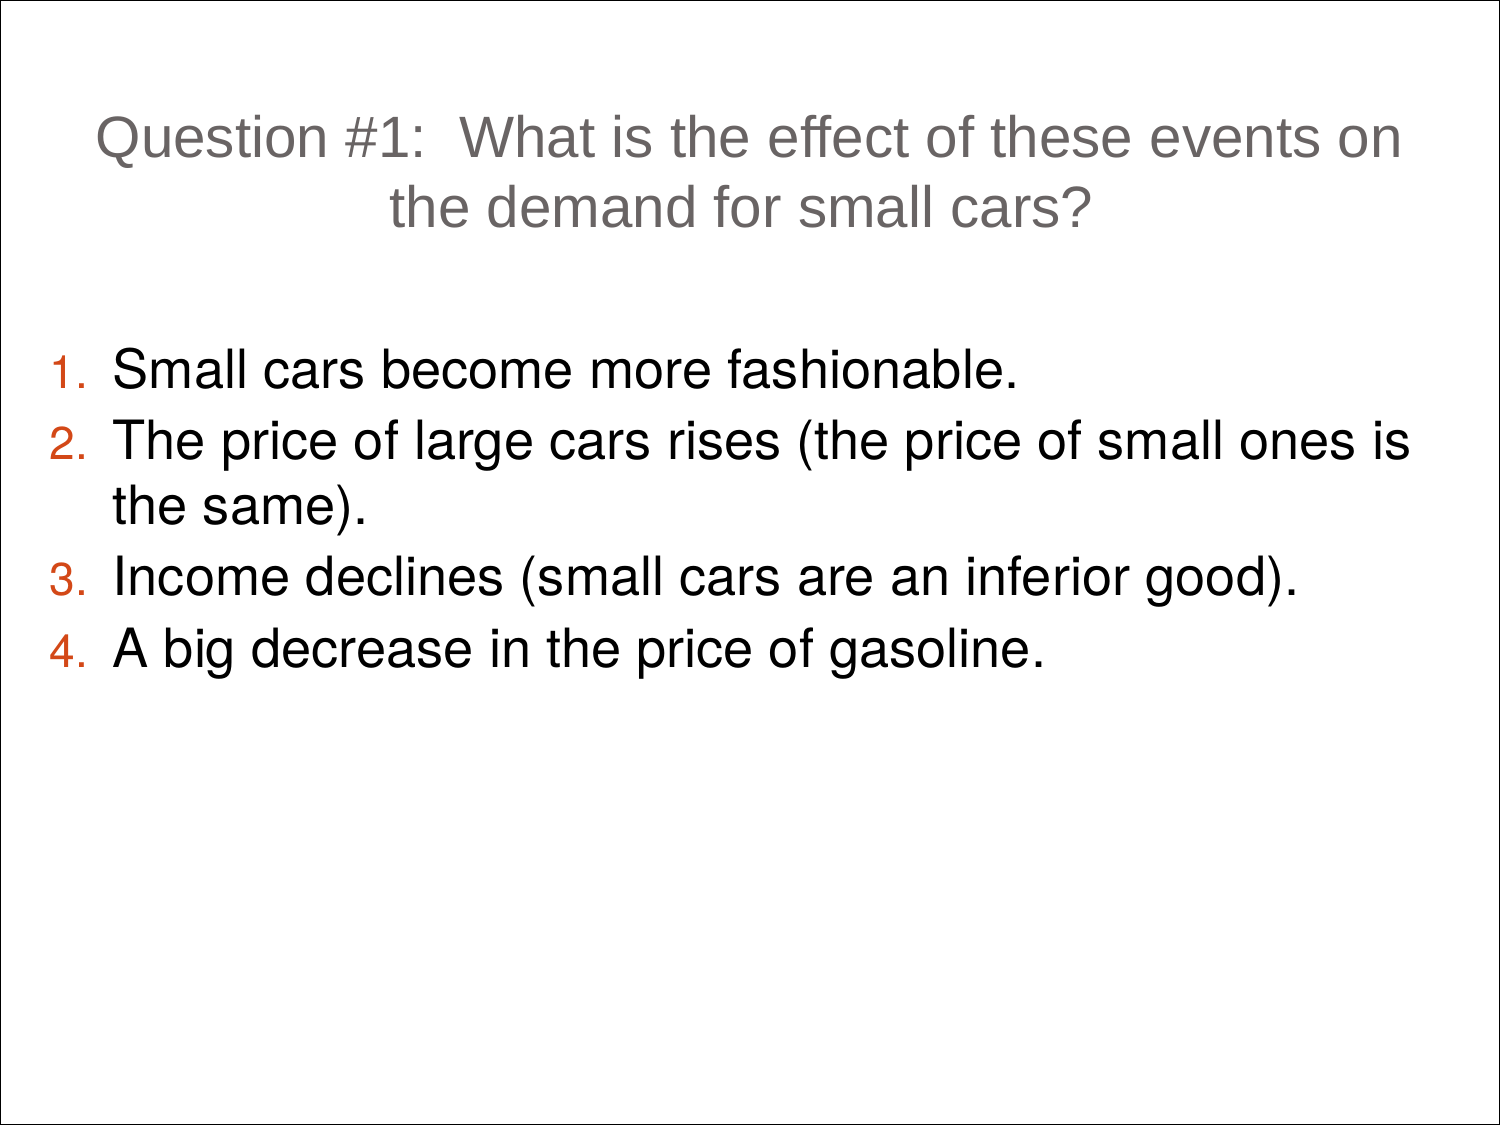

# Question #1:  What is the effect of these events on the demand for small cars?
Small cars become more fashionable.
The price of large cars rises (the price of small ones is the same).
Income declines (small cars are an inferior good).
A big decrease in the price of gasoline.